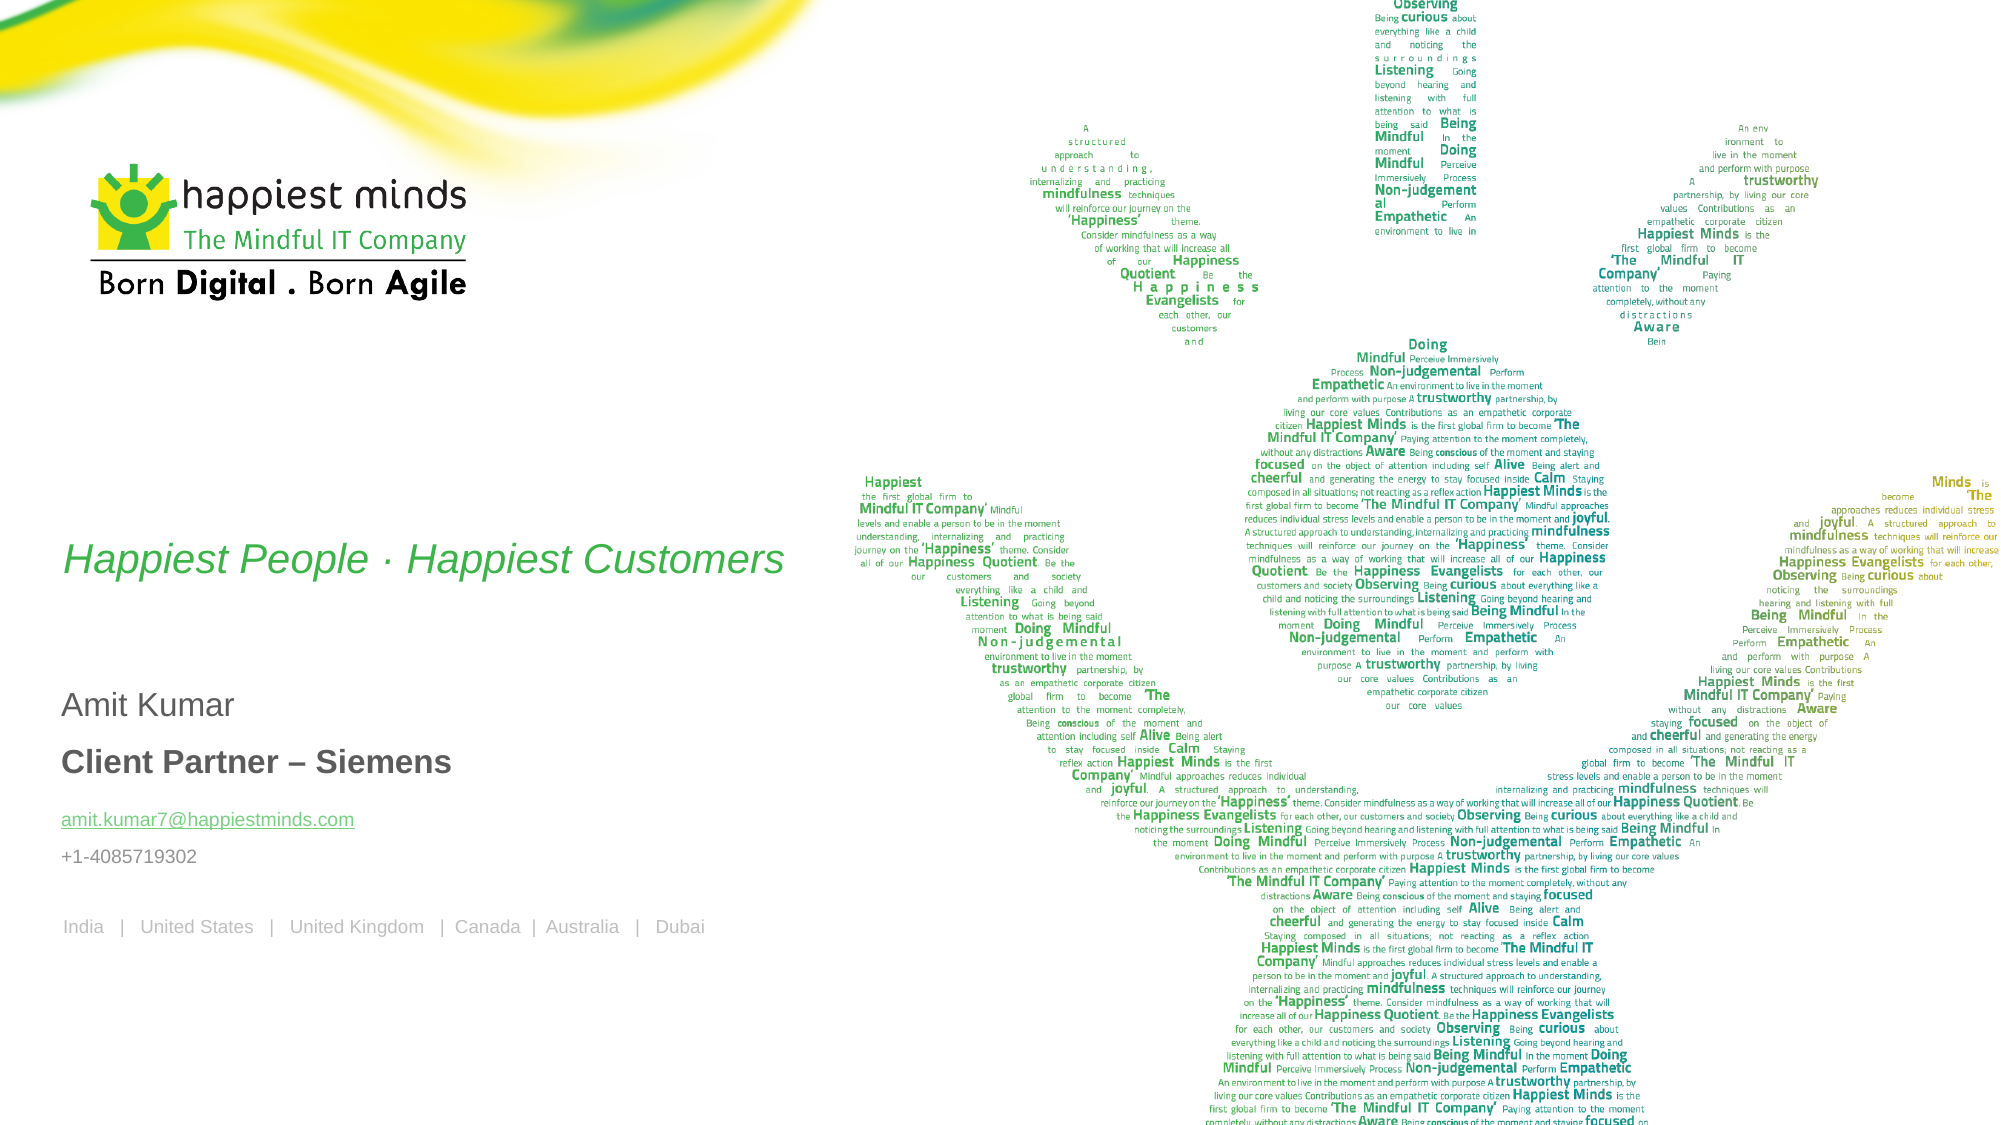

Amit Kumar
Client Partner – Siemens
amit.kumar7@happiestminds.com
+1-4085719302